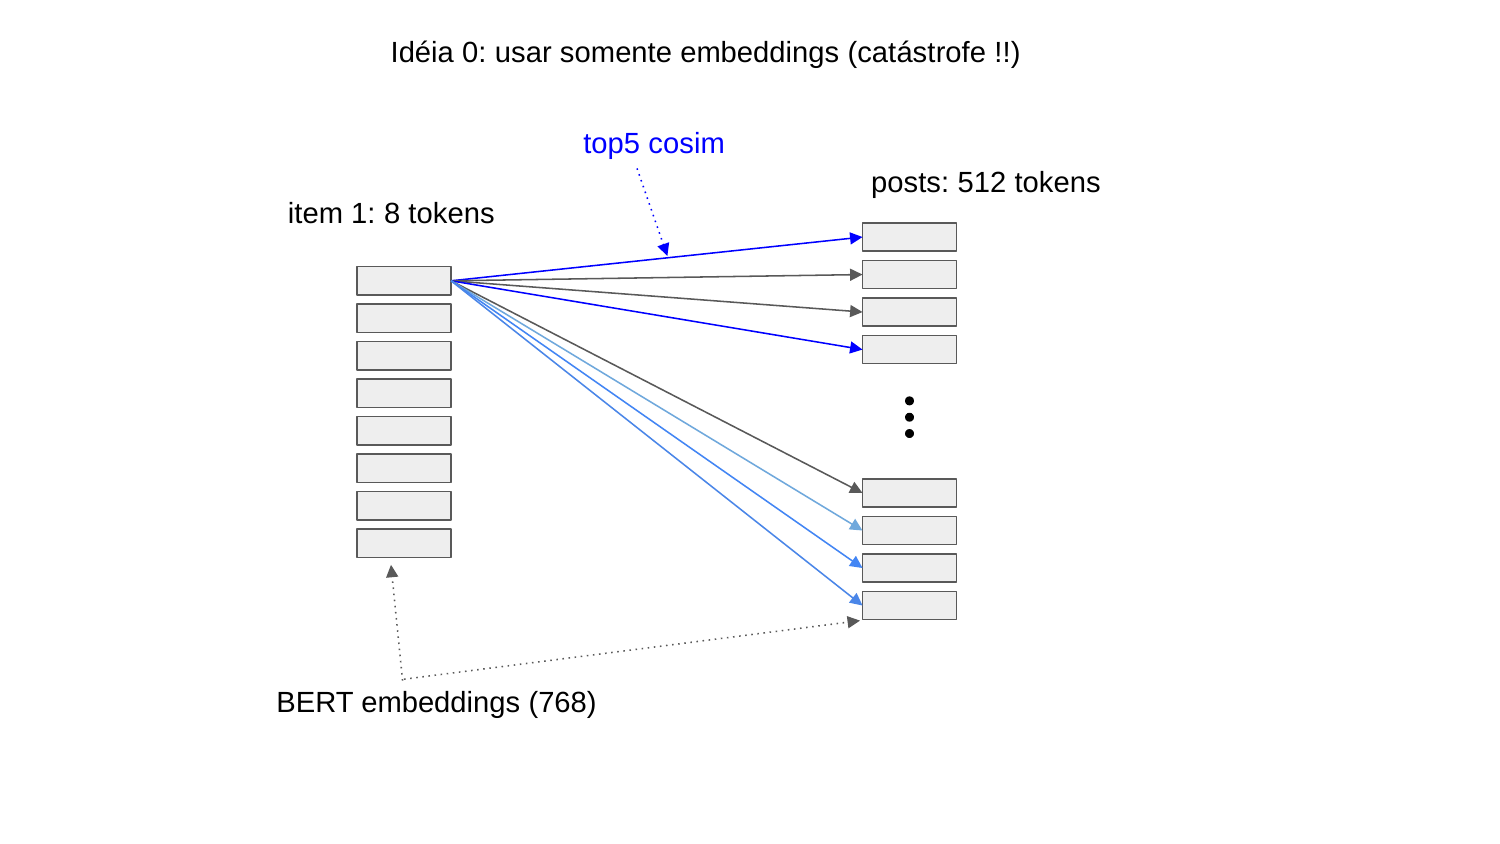

Idéia 0: usar somente embeddings (catástrofe !!)
top5 cosim
posts: 512 tokens
item 1: 8 tokens

BERT embeddings (768)